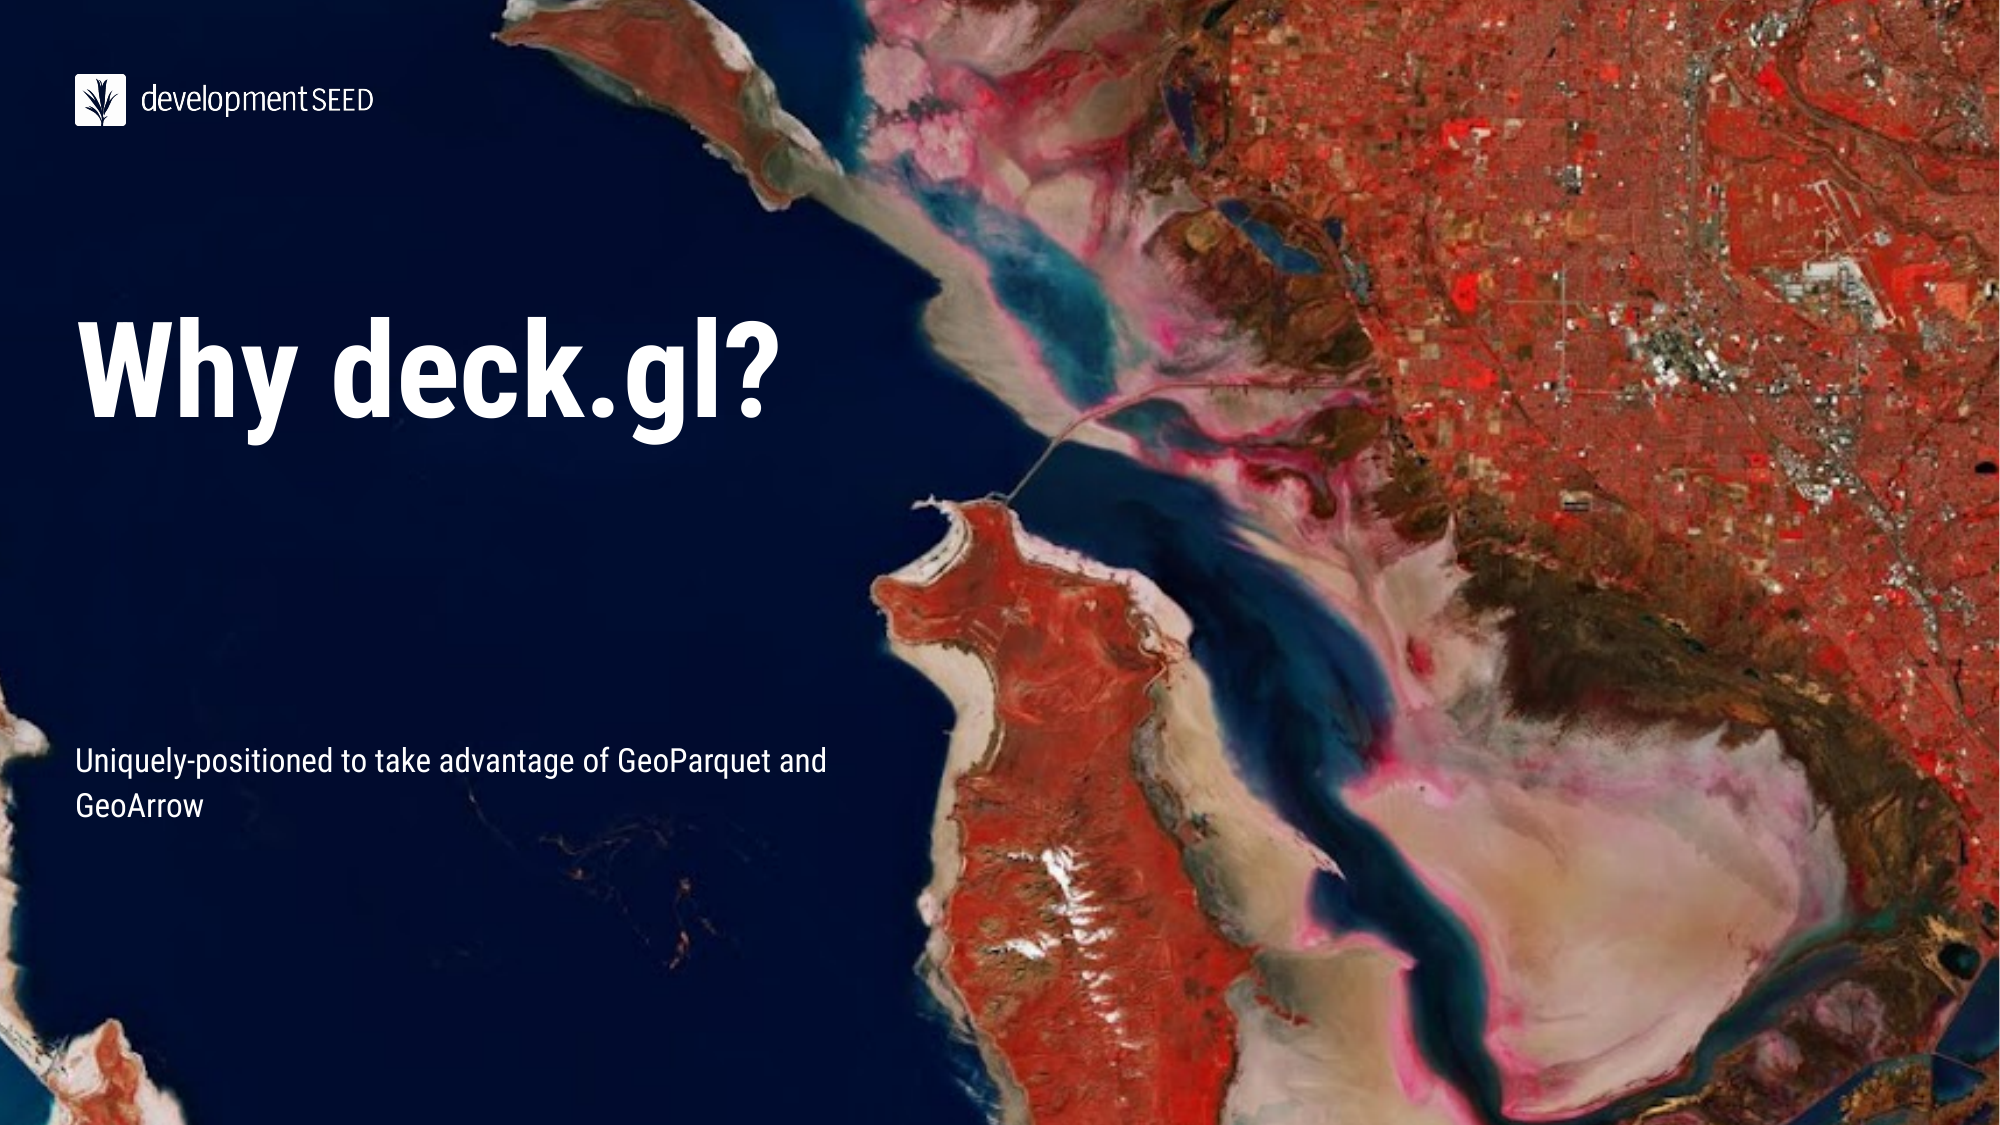

# Why deck.gl?
Uniquely-positioned to take advantage of GeoParquet and GeoArrow